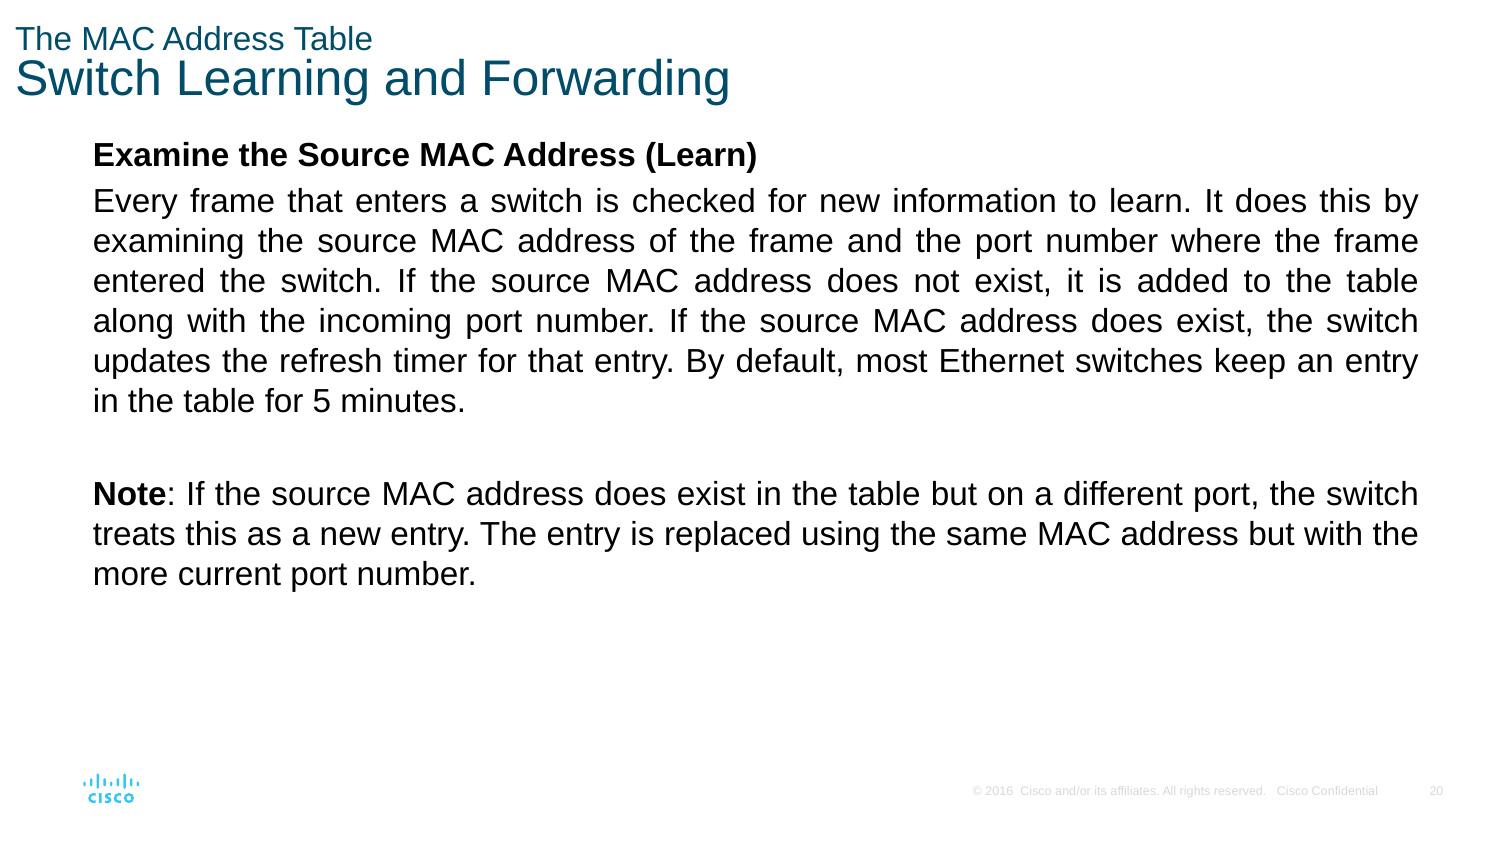

# The MAC Address Table Switch Learning and Forwarding
Examine the Source MAC Address (Learn)
Every frame that enters a switch is checked for new information to learn. It does this by examining the source MAC address of the frame and the port number where the frame entered the switch. If the source MAC address does not exist, it is added to the table along with the incoming port number. If the source MAC address does exist, the switch updates the refresh timer for that entry. By default, most Ethernet switches keep an entry in the table for 5 minutes.

Note: If the source MAC address does exist in the table but on a different port, the switch treats this as a new entry. The entry is replaced using the same MAC address but with the more current port number.